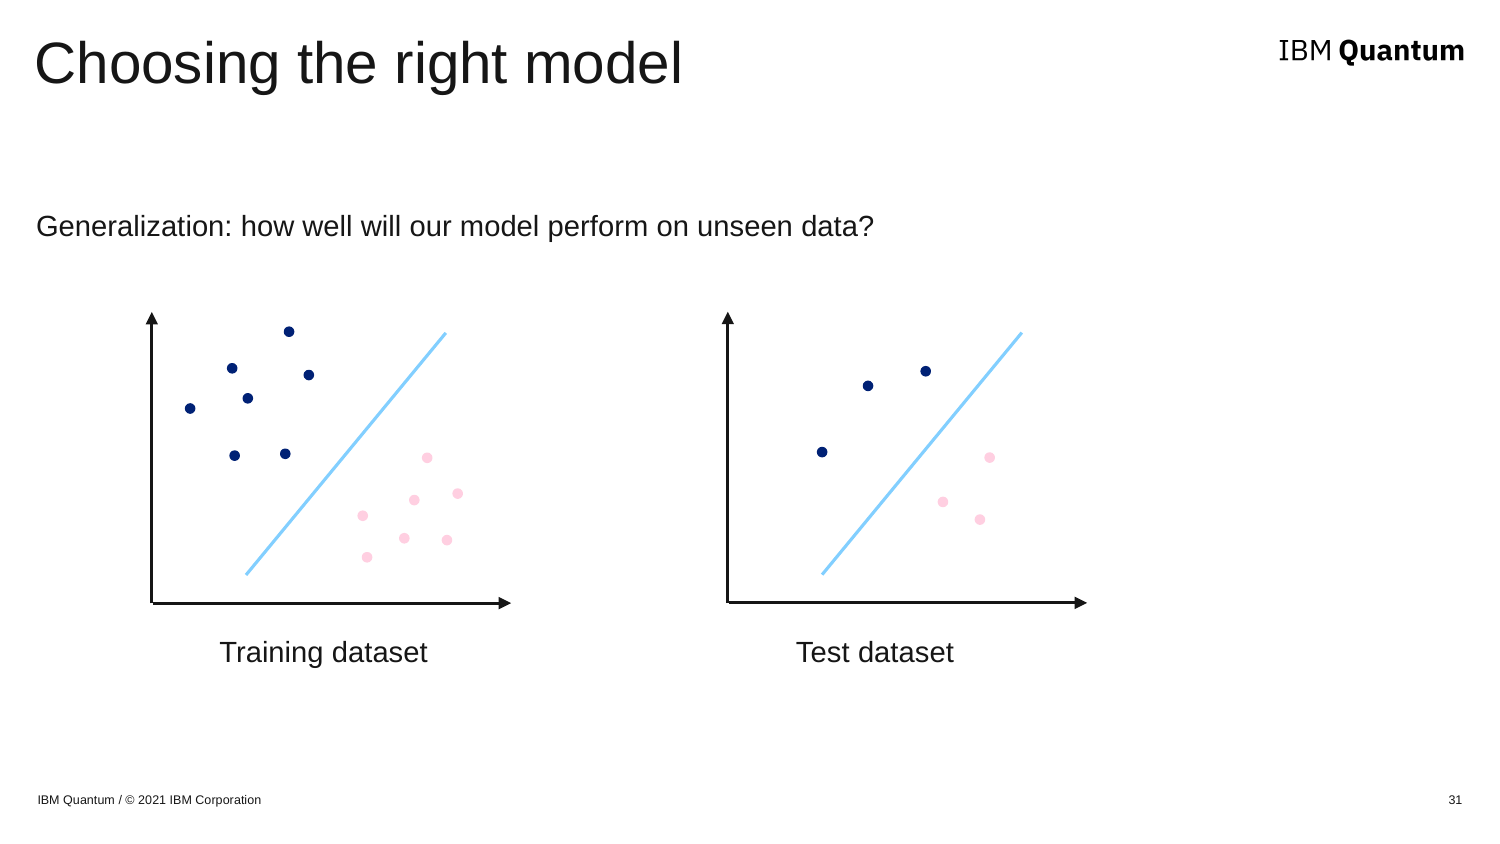

# Choosing the right model
Generalization: how well will our model perform on unseen data?

Test dataset
Training dataset
IBM Quantum / © 2021 IBM Corporation
31